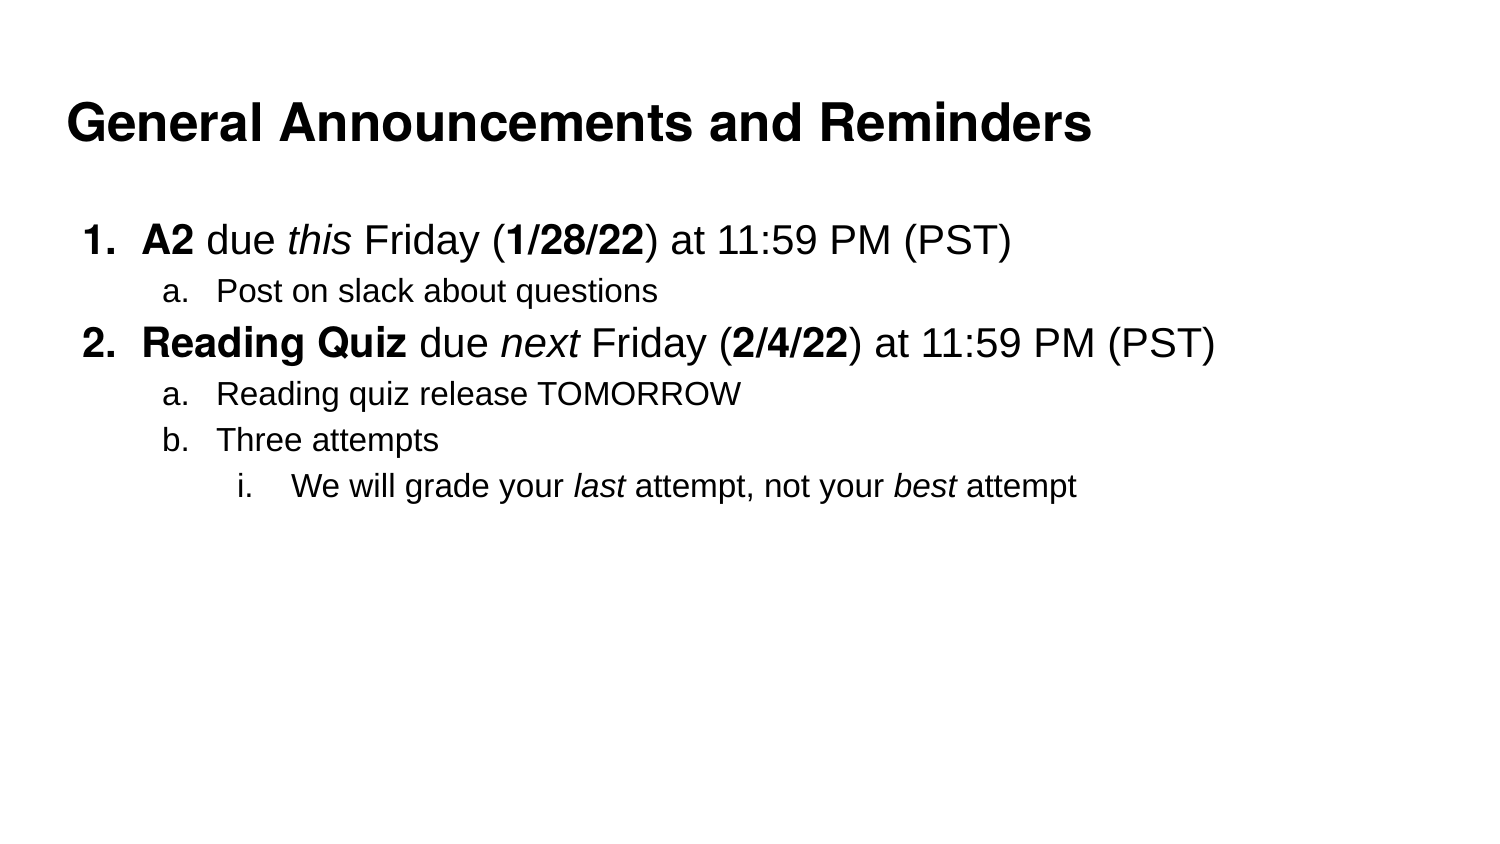

# General Announcements and Reminders
A2 due this Friday (1/28/22) at 11:59 PM (PST)
Post on slack about questions
Reading Quiz due next Friday (2/4/22) at 11:59 PM (PST)
Reading quiz release TOMORROW
Three attempts
We will grade your last attempt, not your best attempt